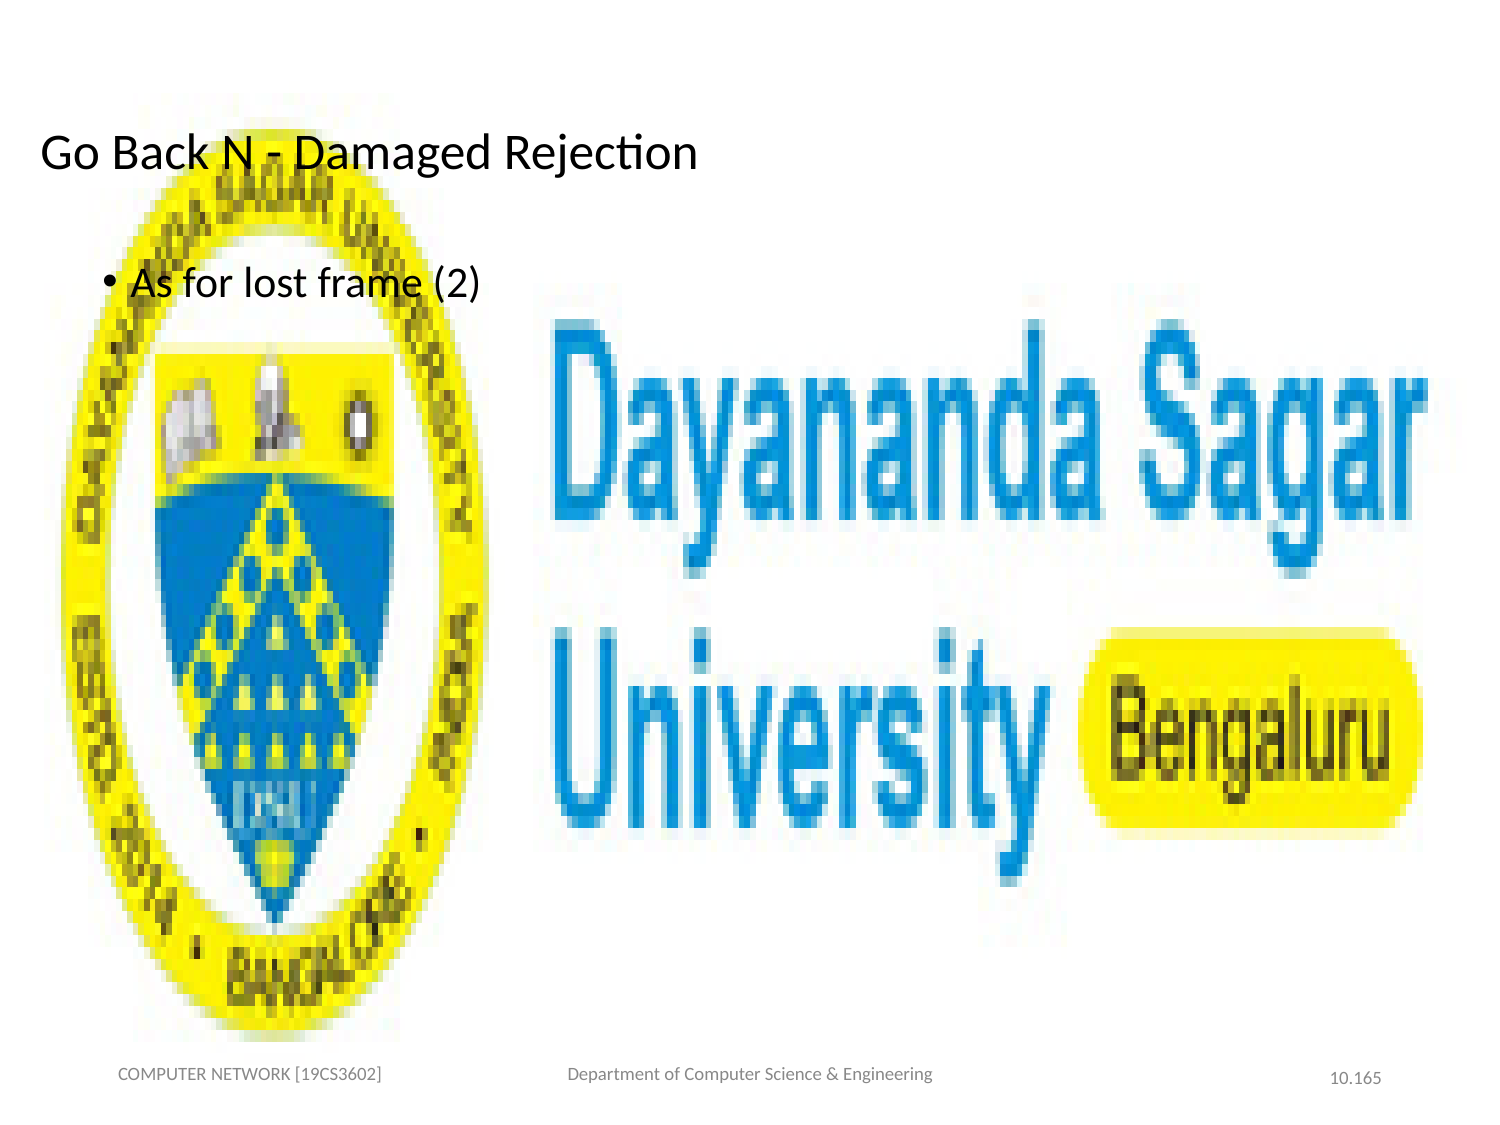

# Go Back N - Damaged Rejection
As for lost frame (2)
COMPUTER NETWORK [19CS3602]
Department of Computer Science & Engineering
10.165